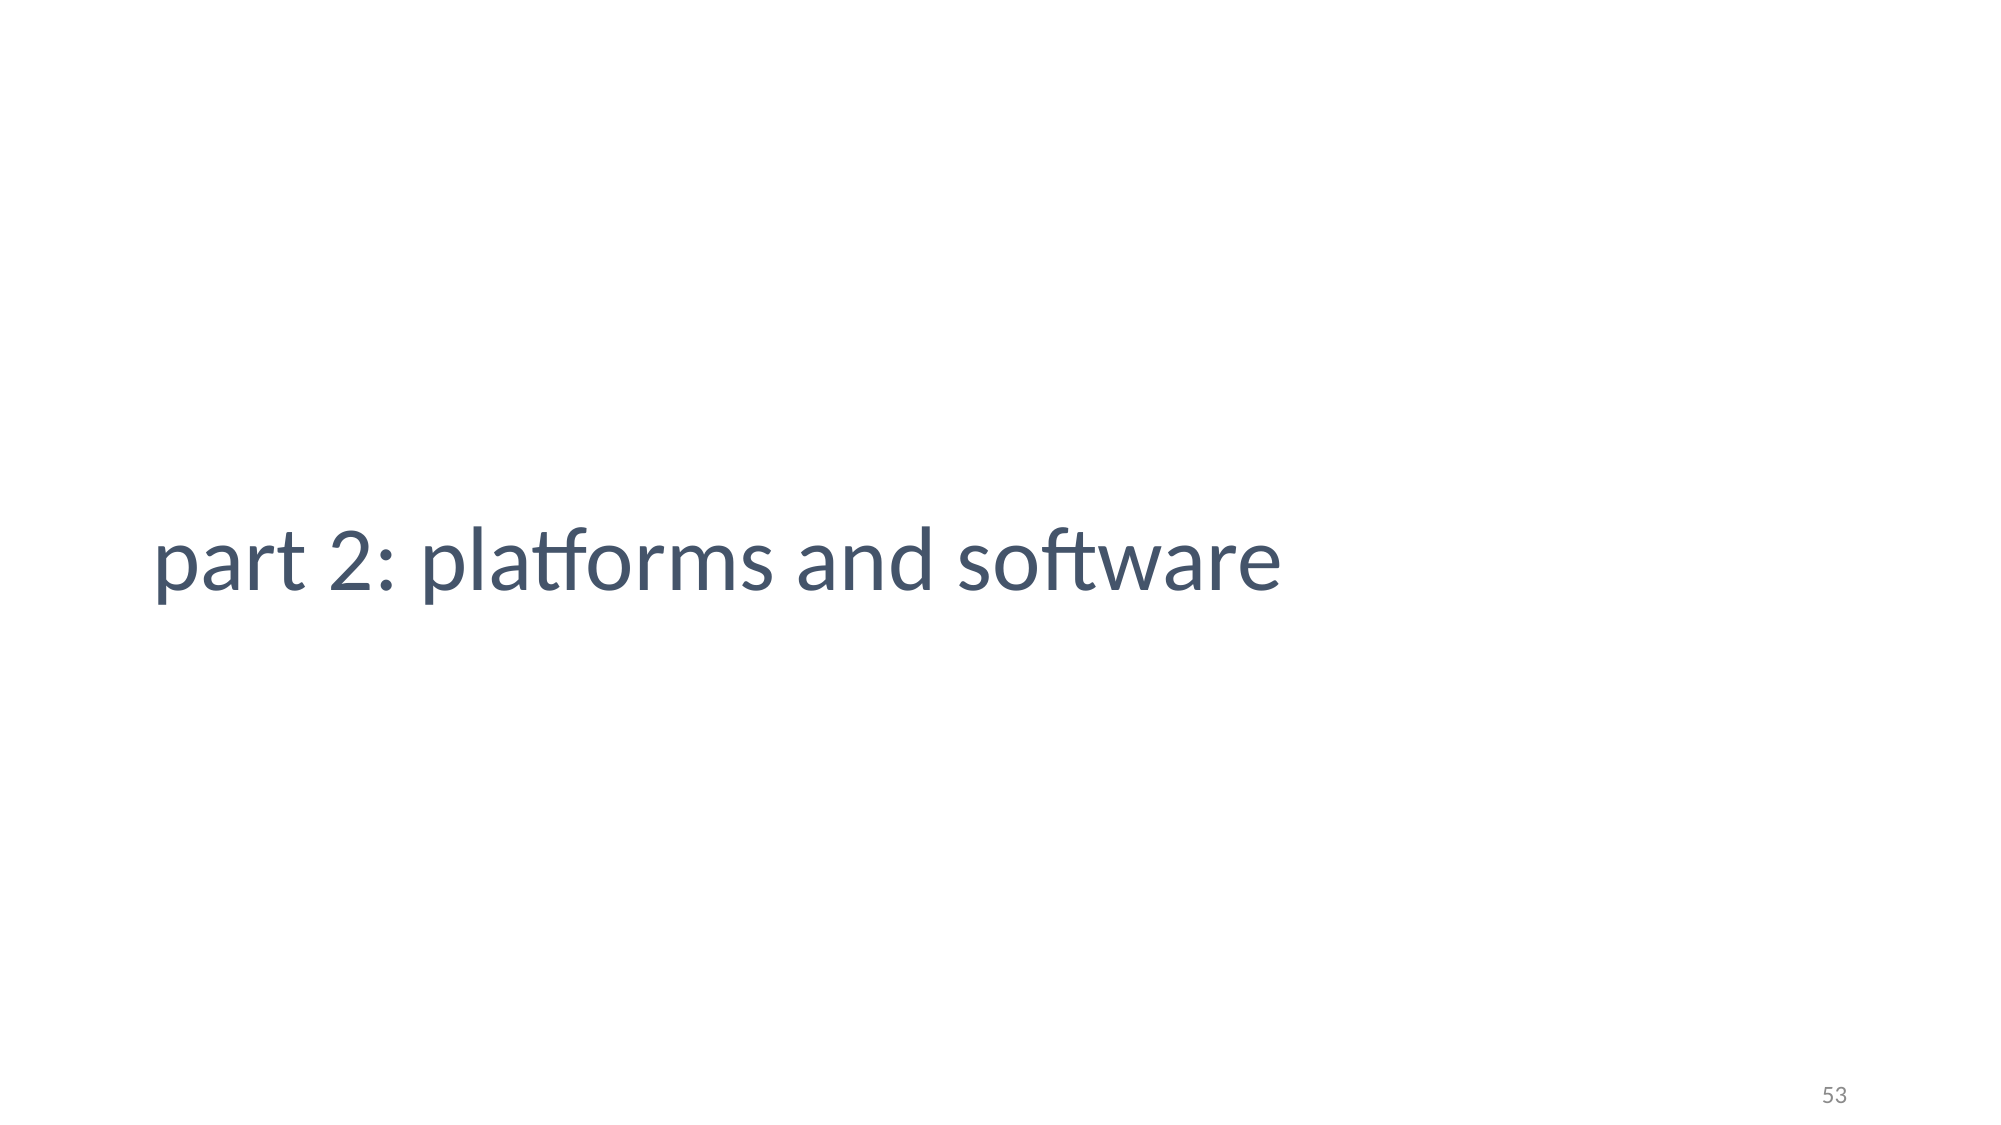

# part 2: platforms and software
53